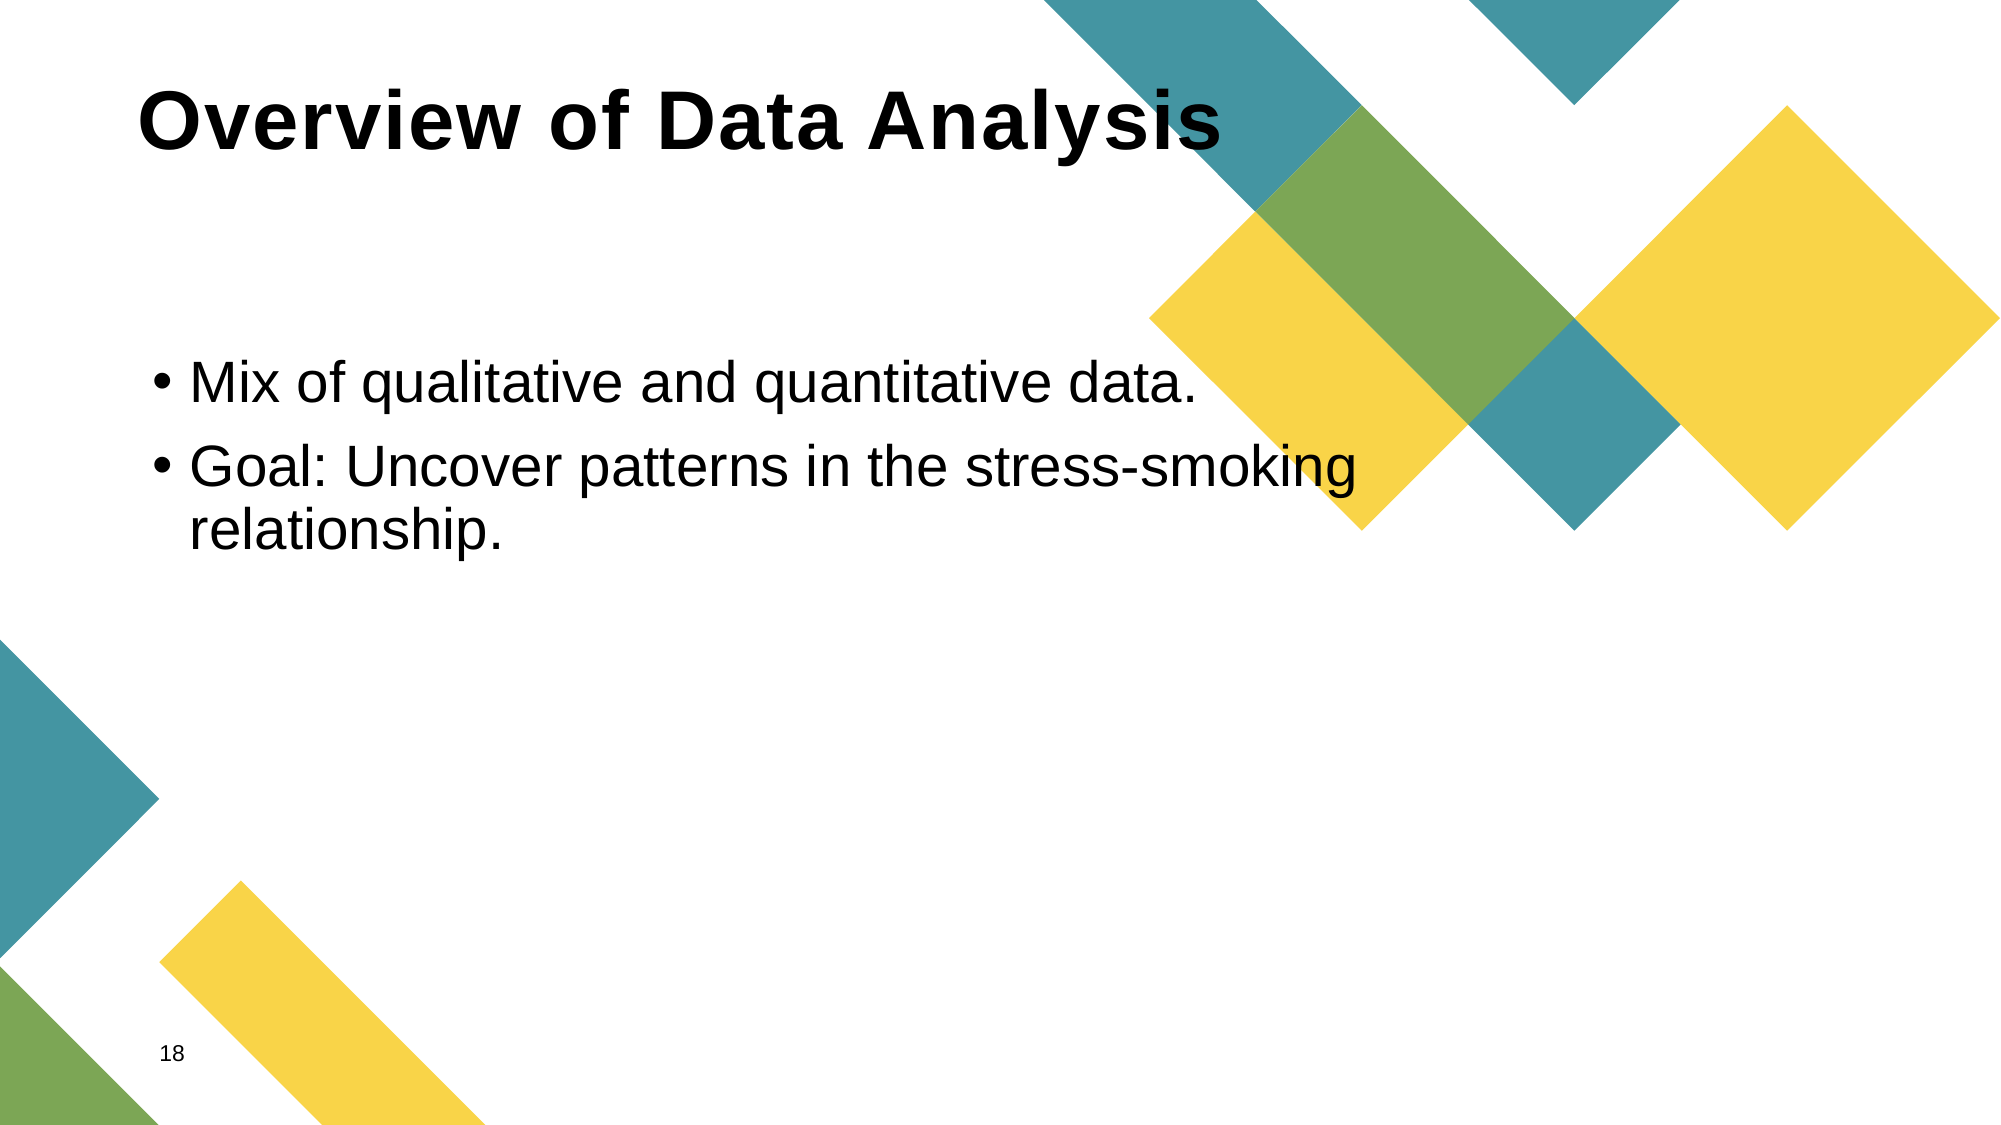

# Overview of Data Analysis
Mix of qualitative and quantitative data.
Goal: Uncover patterns in the stress-smoking relationship.
18